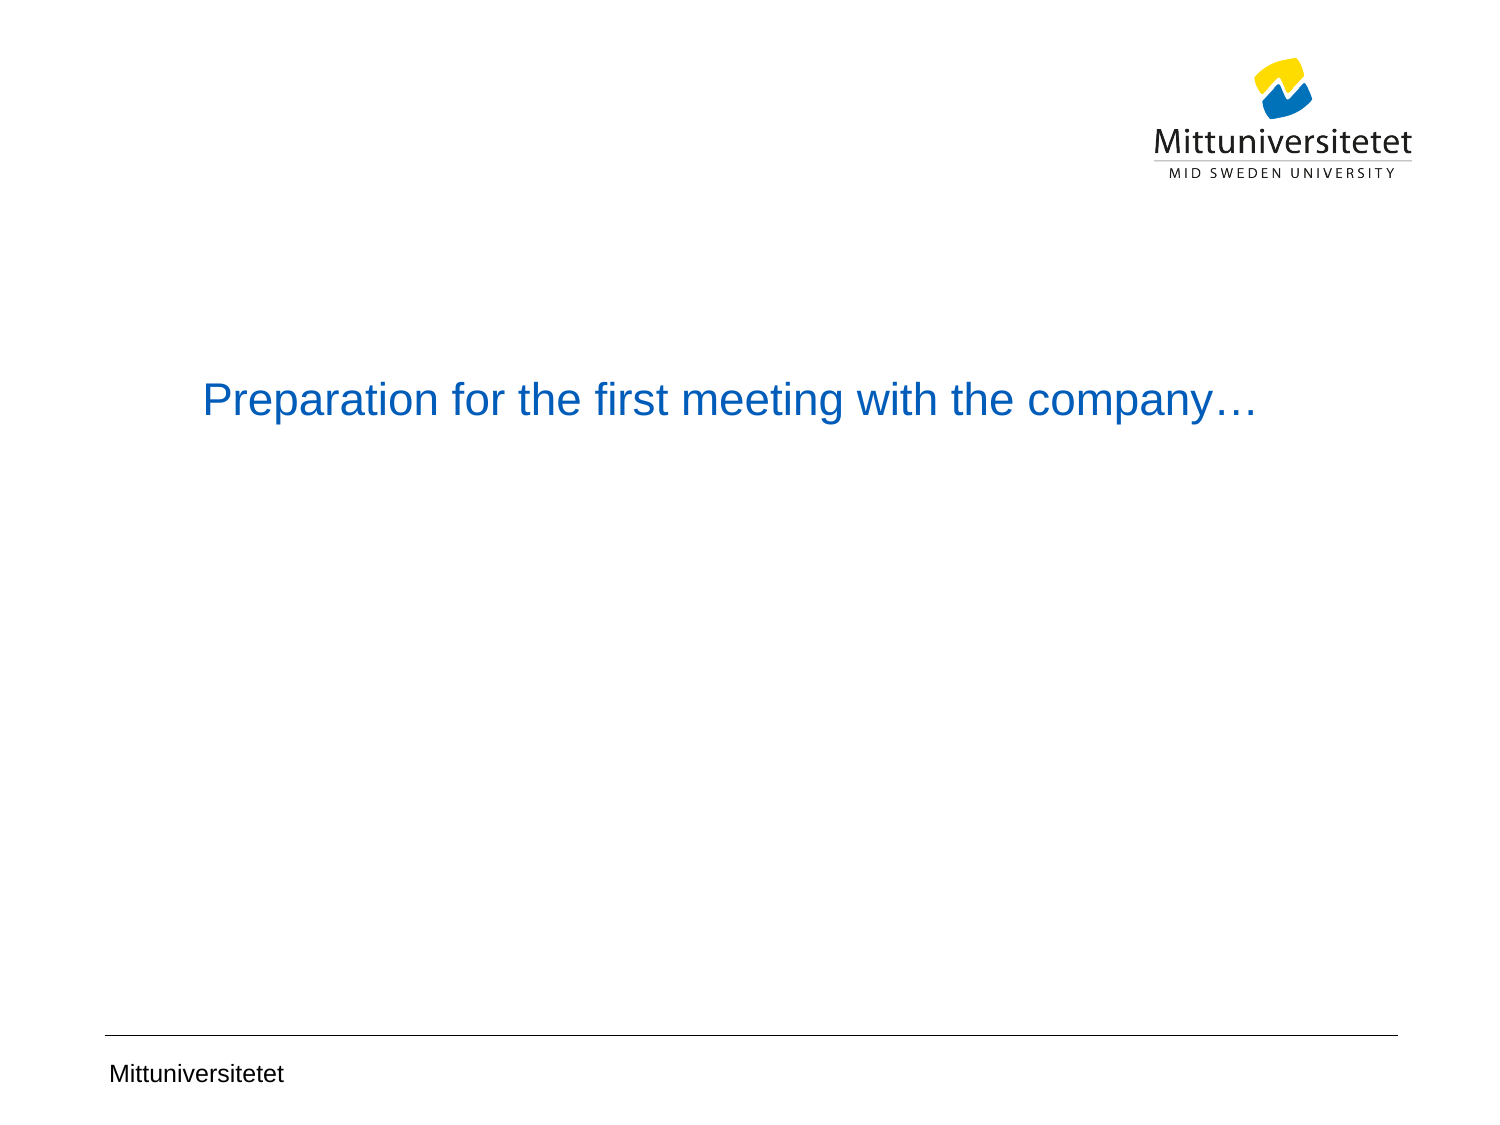

Preparation for the first meeting with the company…